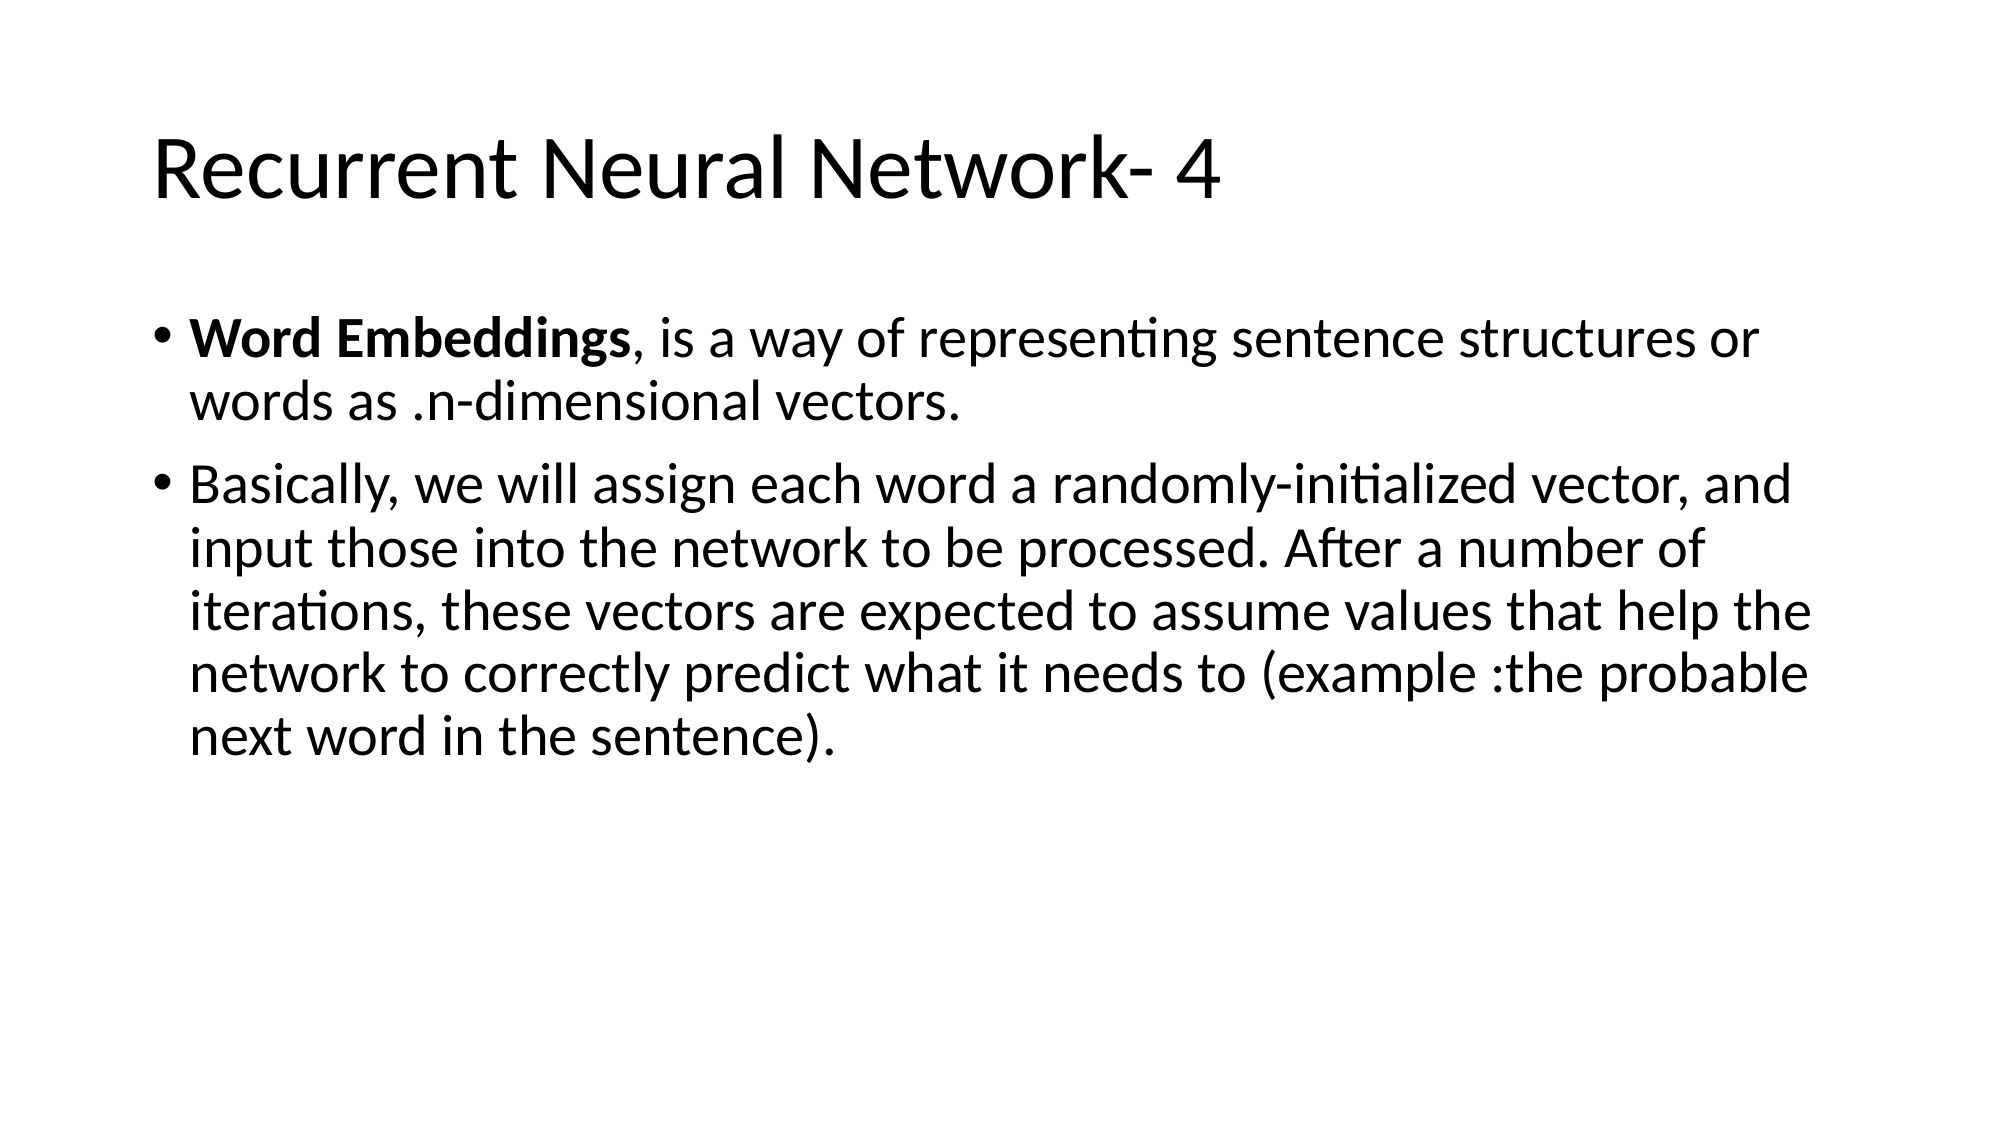

# Recurrent Neural Network- 4
Word Embeddings, is a way of representing sentence structures or words as .n-dimensional vectors.
Basically, we will assign each word a randomly-initialized vector, and input those into the network to be processed. After a number of iterations, these vectors are expected to assume values that help the network to correctly predict what it needs to (example :the probable next word in the sentence).